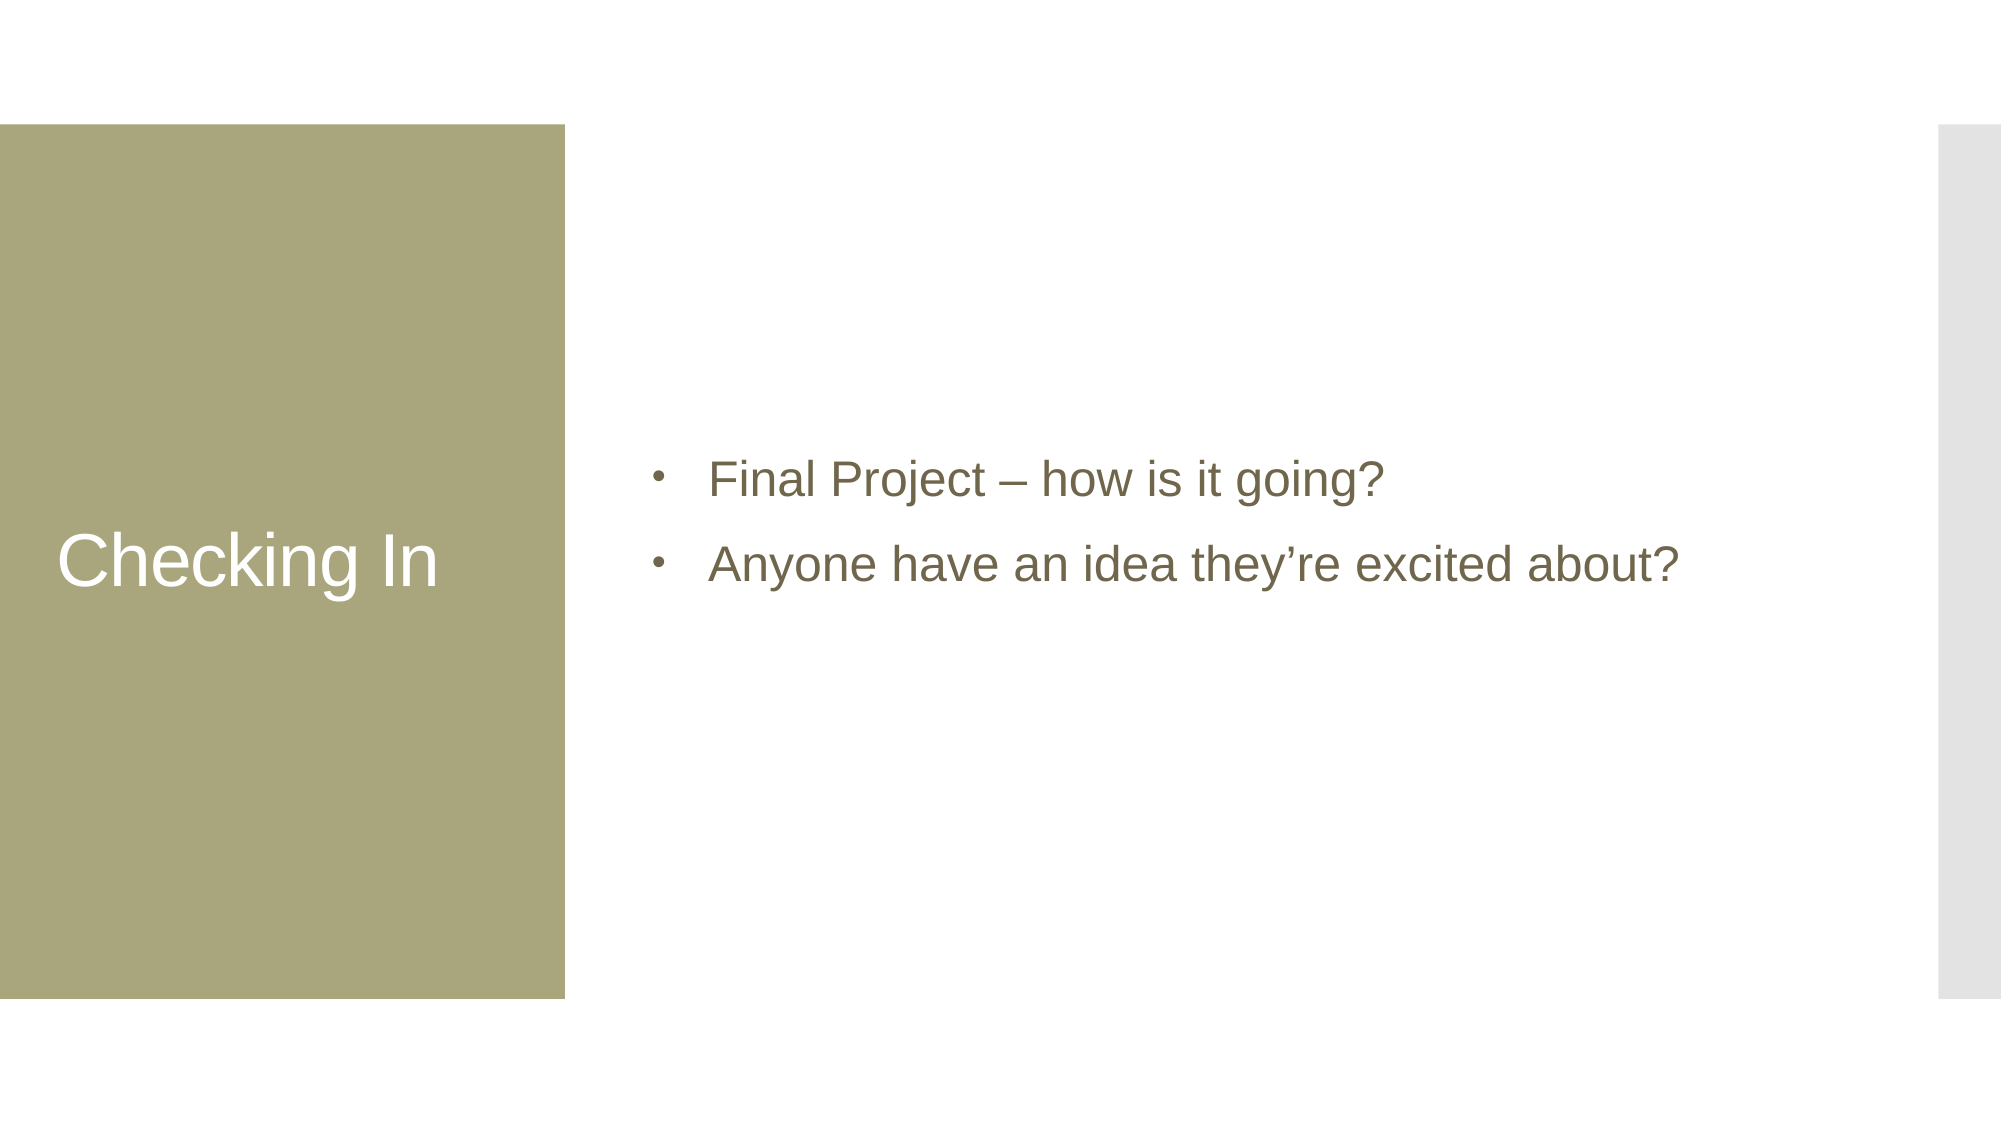

Final Project – how is it going?
Anyone have an idea they’re excited about?

# Checking In